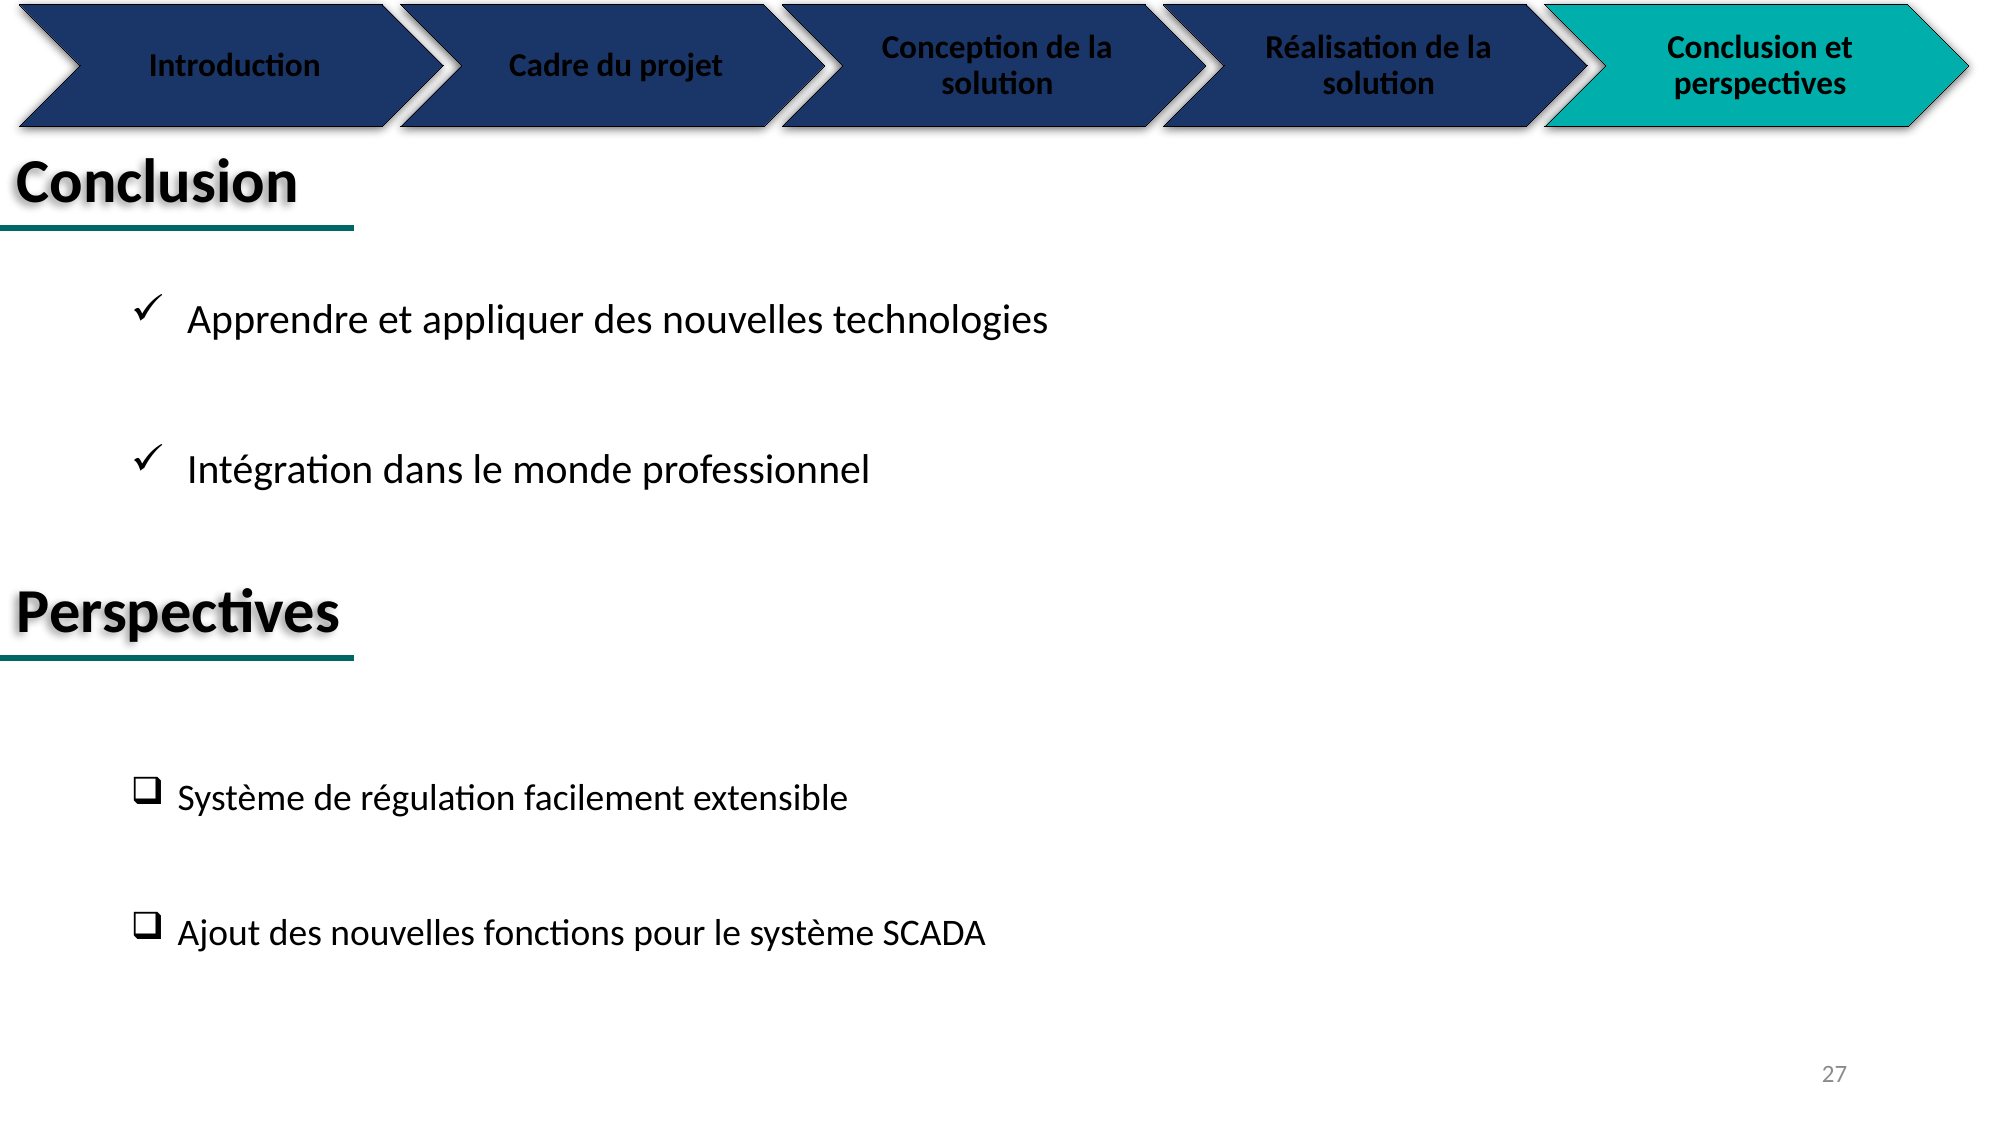

Introduction
Cadre du projet
Conception de la solution
Réalisation de la solution
Conclusion et perspectives
Conclusion
Apprendre et appliquer des nouvelles technologies

Intégration dans le monde professionnel

Perspectives
Système de régulation facilement extensible
Ajout des nouvelles fonctions pour le système SCADA
27